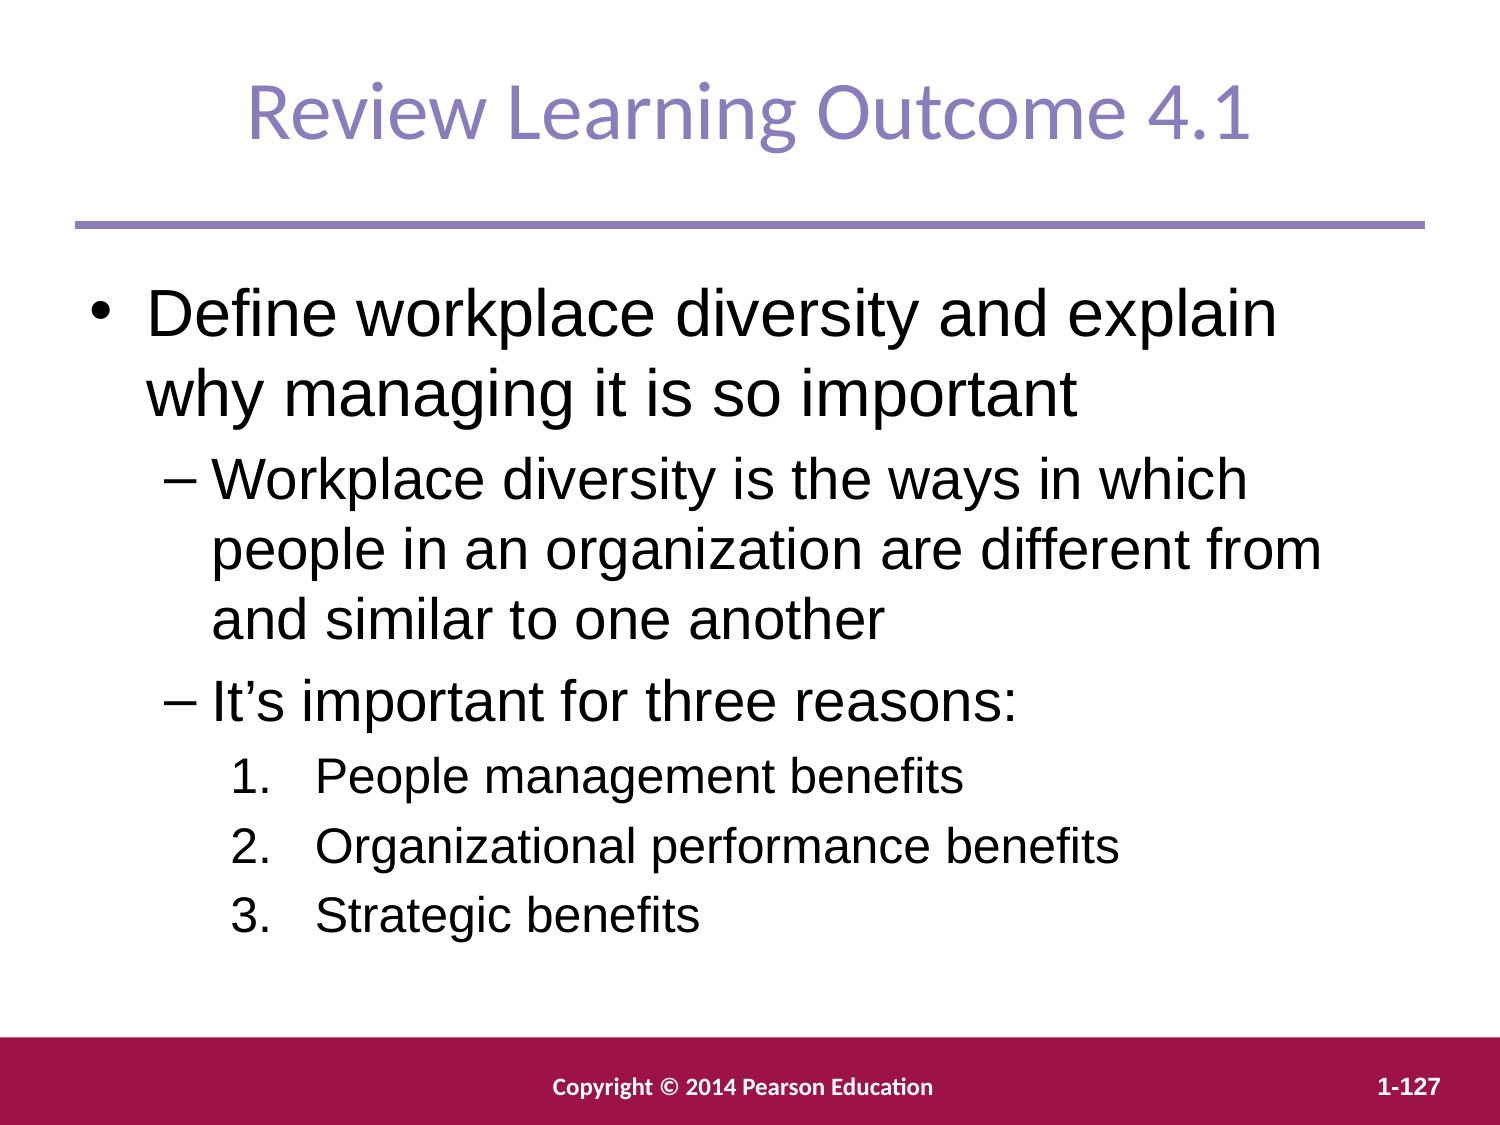

Review Learning Outcome 4.1
Define workplace diversity and explain why managing it is so important
Workplace diversity is the ways in which people in an organization are different from and similar to one another
It’s important for three reasons:
People management benefits
Organizational performance benefits
Strategic benefits